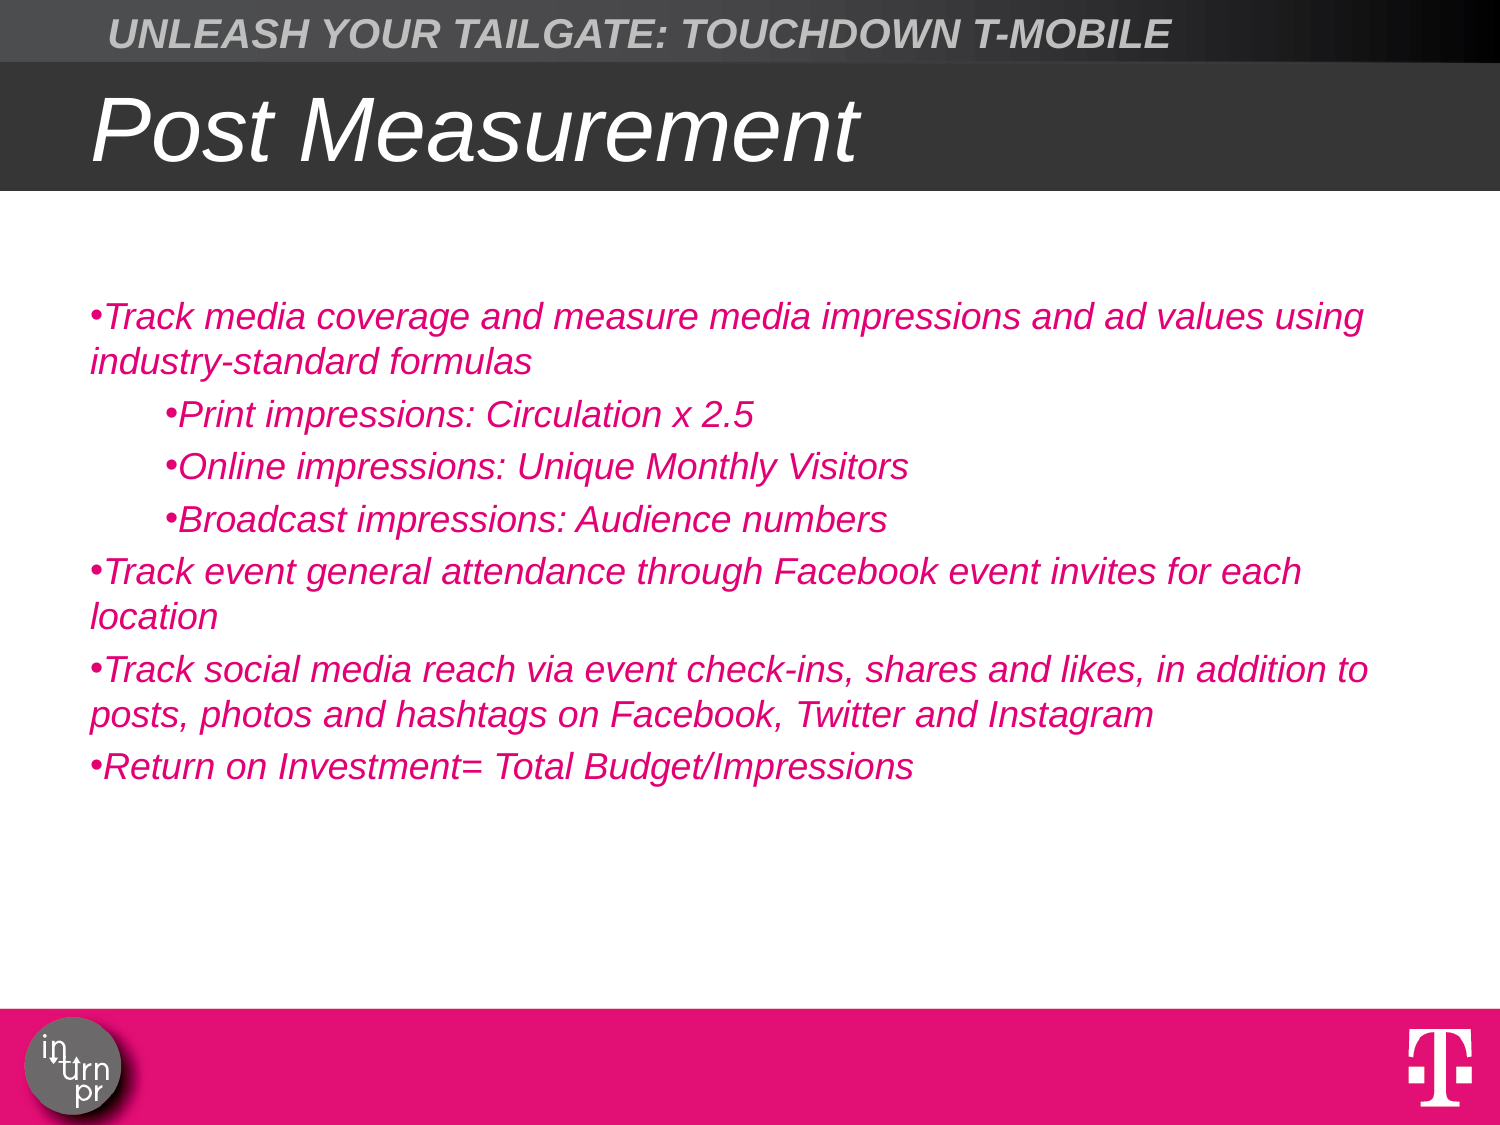

UNLEASH YOUR TAILGATE: TOUCHDOWN T-MOBILE
# Post Measurement
Track media coverage and measure media impressions and ad values using industry-standard formulas
Print impressions: Circulation x 2.5
Online impressions: Unique Monthly Visitors
Broadcast impressions: Audience numbers
Track event general attendance through Facebook event invites for each location
Track social media reach via event check-ins, shares and likes, in addition to posts, photos and hashtags on Facebook, Twitter and Instagram
Return on Investment= Total Budget/Impressions